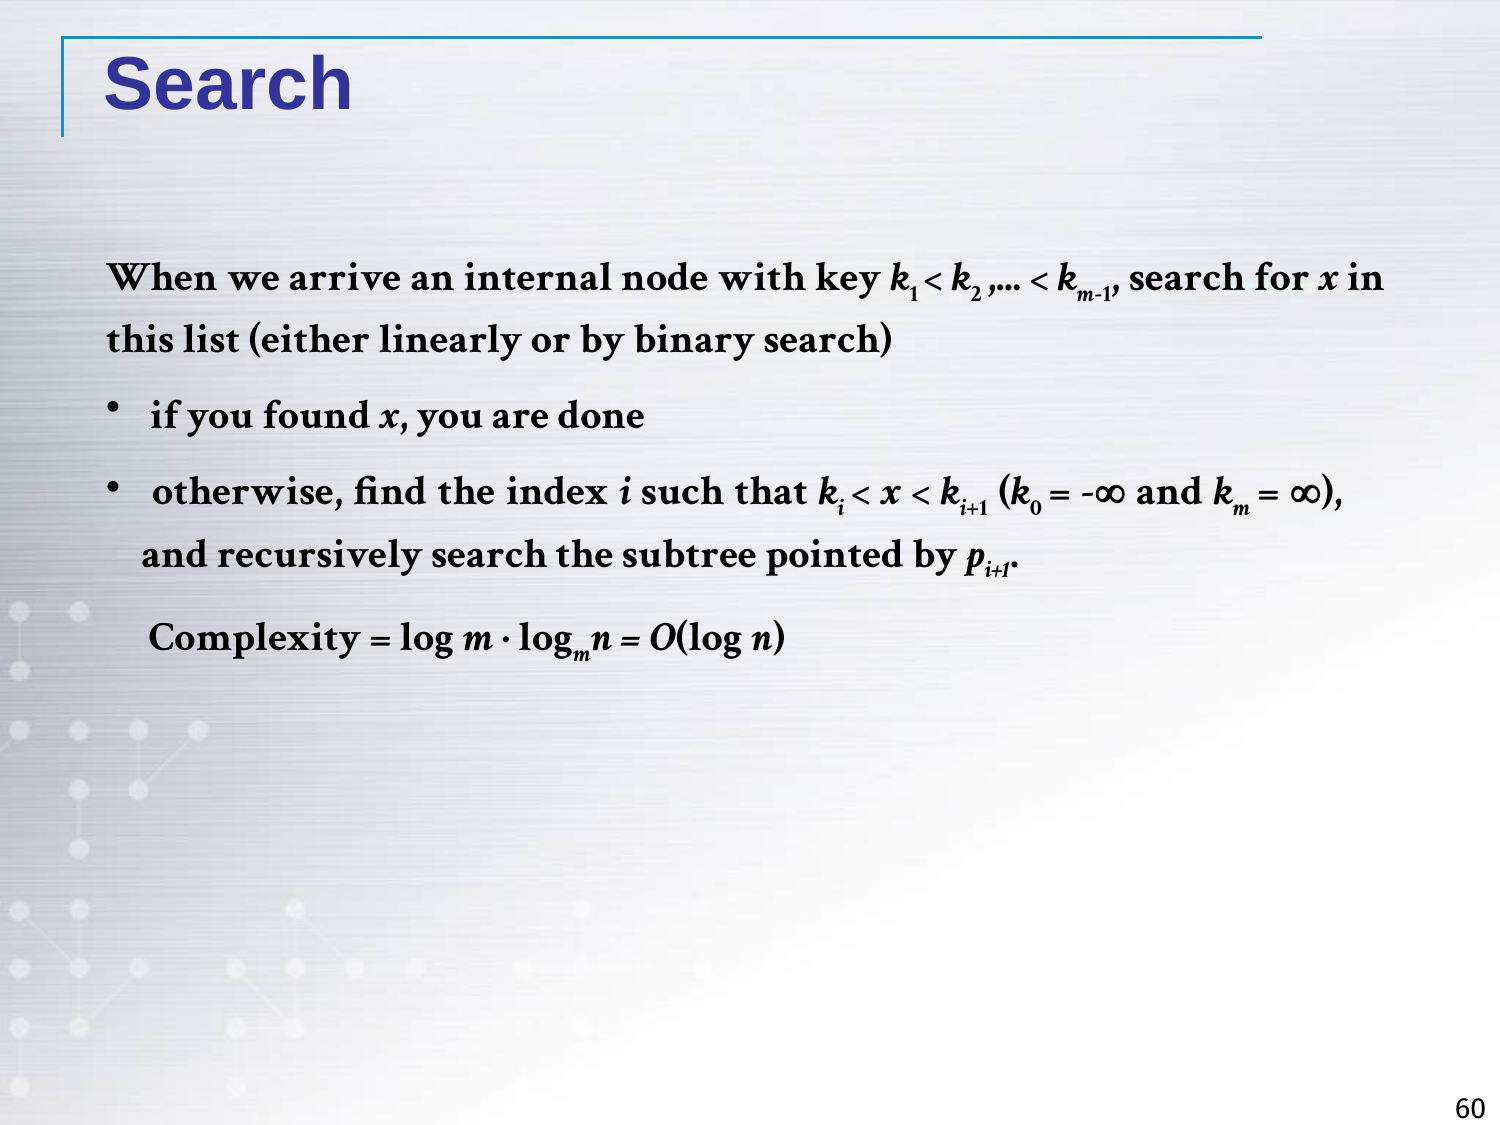

Search
When we arrive an internal node with key k1 < k2 ,... < km-1, search for x in this list (either linearly or by binary search)
 if you found x, you are done
 otherwise, find the index i such that ki < x < ki+1 (k0 = -∞ and km = ∞),     and recursively search the subtree pointed by pi+1.
     Complexity = log m · logmn = O(log n)
60